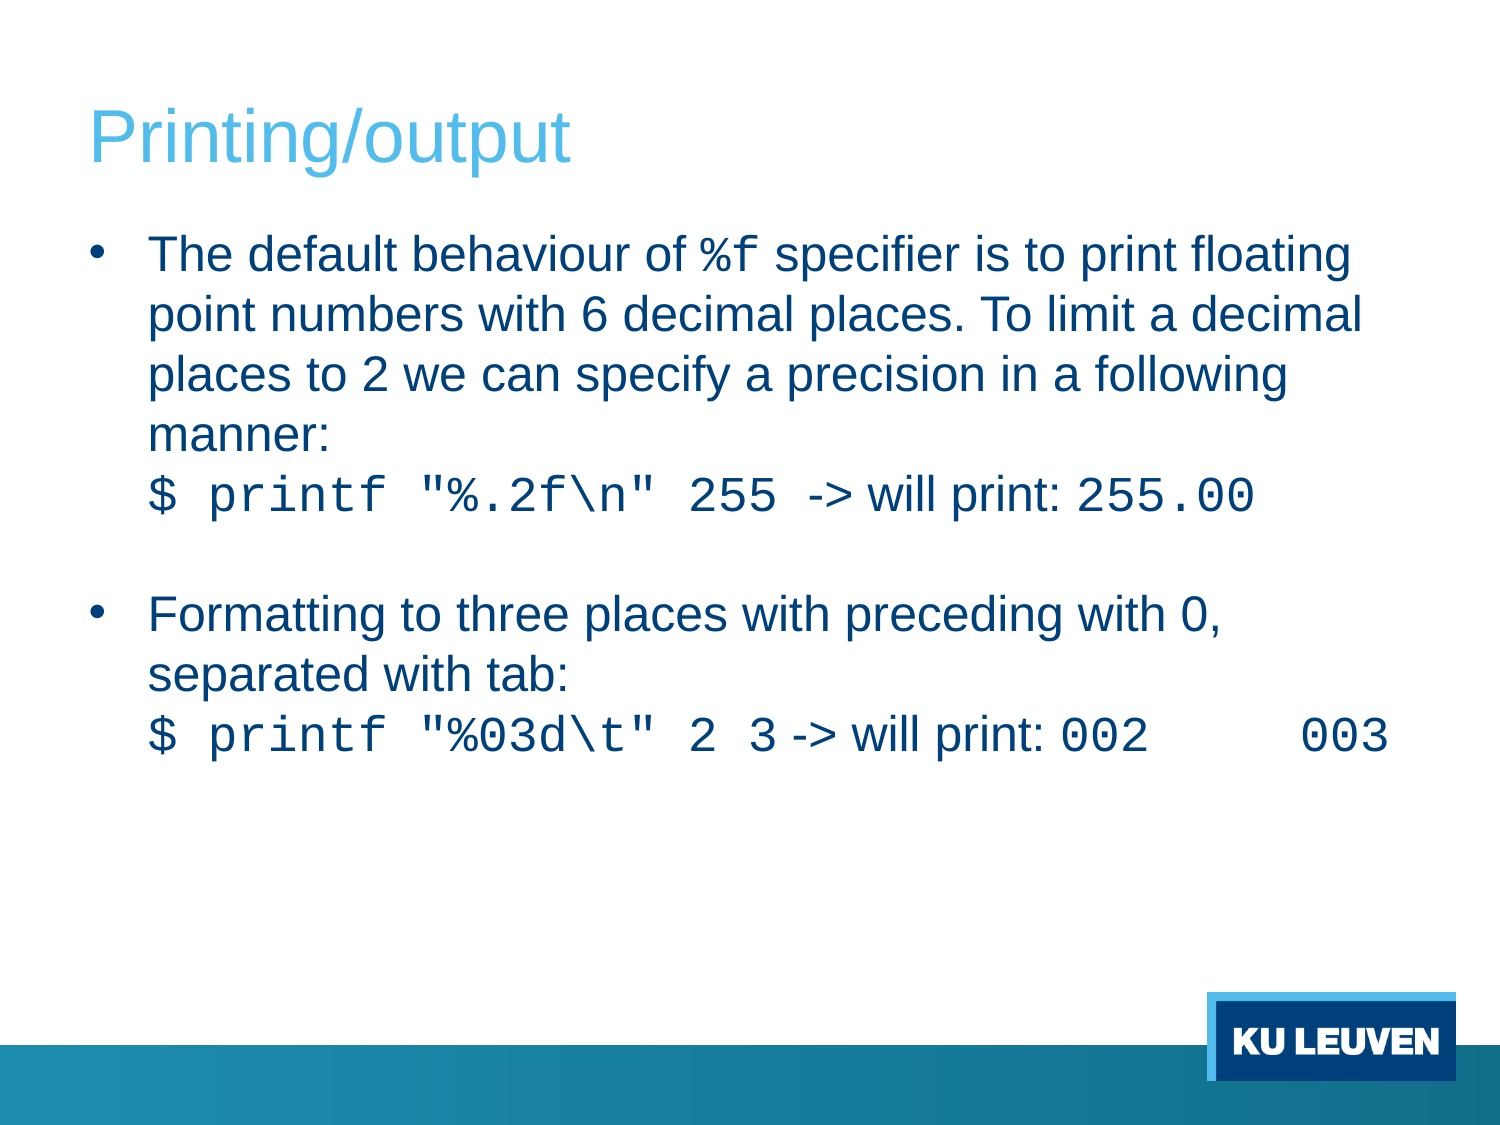

# Printing/output
The default behaviour of %f specifier is to print floating point numbers with 6 decimal places. To limit a decimal places to 2 we can specify a precision in a following manner:
$ printf "%.2f\n" 255 -> will print: 255.00

Formatting to three places with preceding with 0, separated with tab:
$ printf "%03d\t" 2 3 -> will print: 002     003